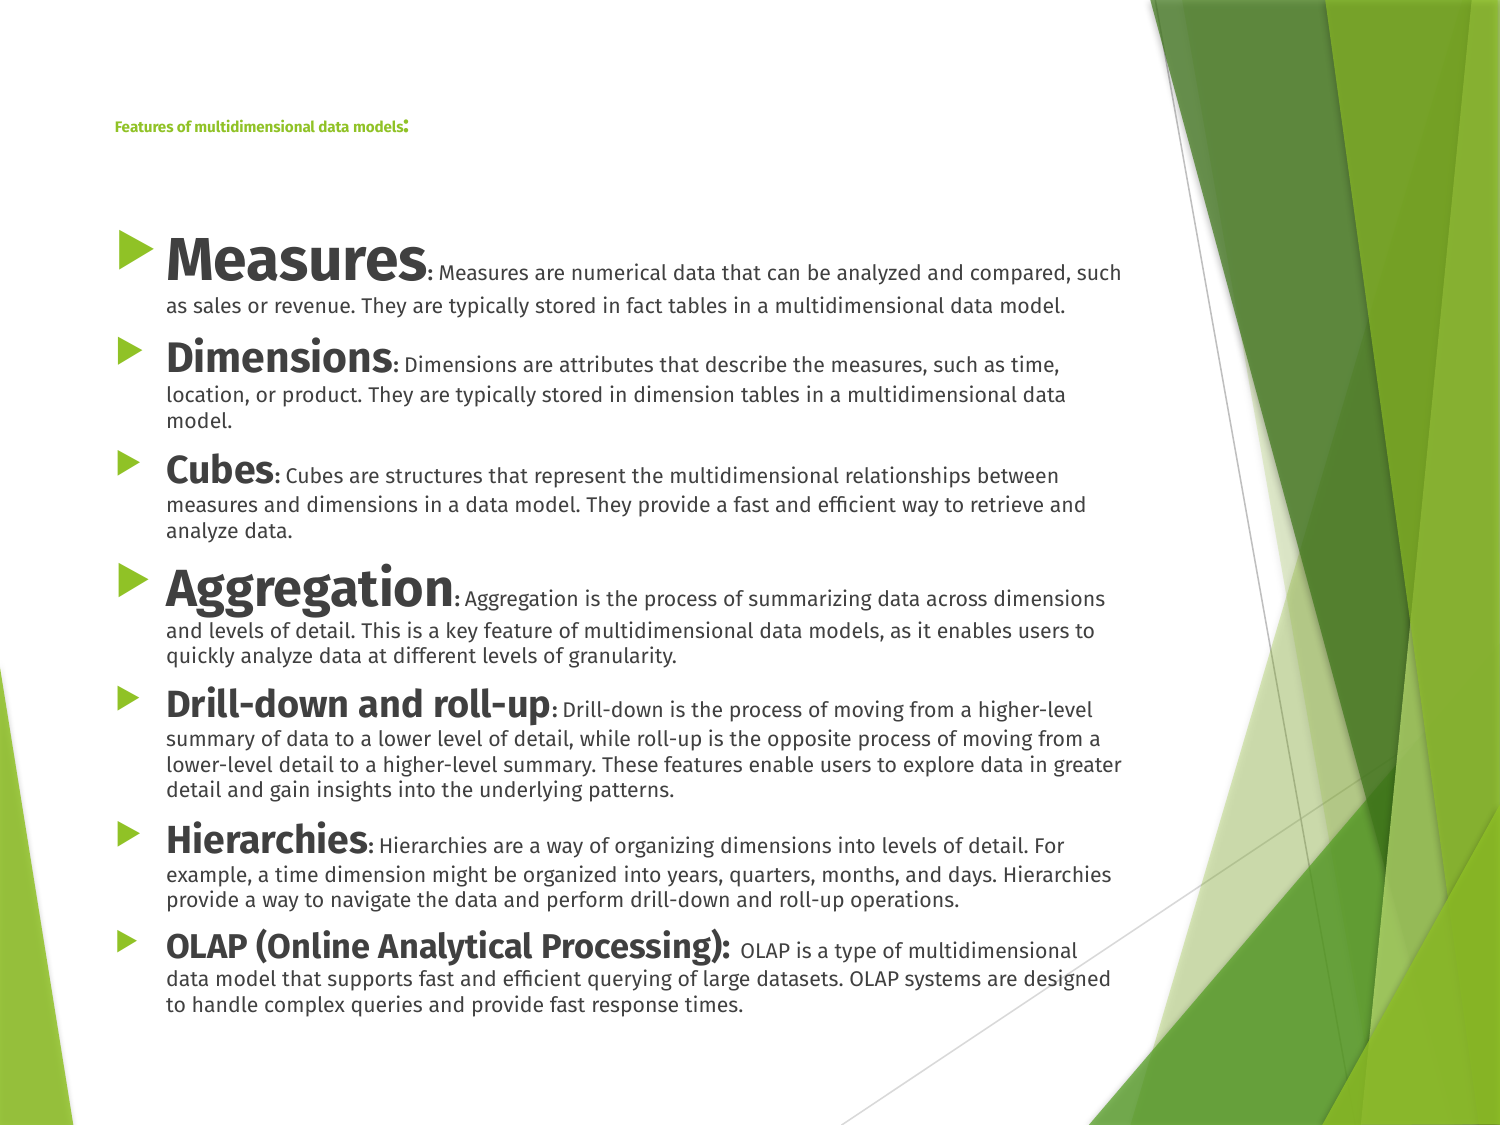

# Features of multidimensional data models:
Measures: Measures are numerical data that can be analyzed and compared, such as sales or revenue. They are typically stored in fact tables in a multidimensional data model.
Dimensions: Dimensions are attributes that describe the measures, such as time, location, or product. They are typically stored in dimension tables in a multidimensional data model.
Cubes: Cubes are structures that represent the multidimensional relationships between measures and dimensions in a data model. They provide a fast and efficient way to retrieve and analyze data.
Aggregation: Aggregation is the process of summarizing data across dimensions and levels of detail. This is a key feature of multidimensional data models, as it enables users to quickly analyze data at different levels of granularity.
Drill-down and roll-up: Drill-down is the process of moving from a higher-level summary of data to a lower level of detail, while roll-up is the opposite process of moving from a lower-level detail to a higher-level summary. These features enable users to explore data in greater detail and gain insights into the underlying patterns.
Hierarchies: Hierarchies are a way of organizing dimensions into levels of detail. For example, a time dimension might be organized into years, quarters, months, and days. Hierarchies provide a way to navigate the data and perform drill-down and roll-up operations.
OLAP (Online Analytical Processing): OLAP is a type of multidimensional data model that supports fast and efficient querying of large datasets. OLAP systems are designed to handle complex queries and provide fast response times.